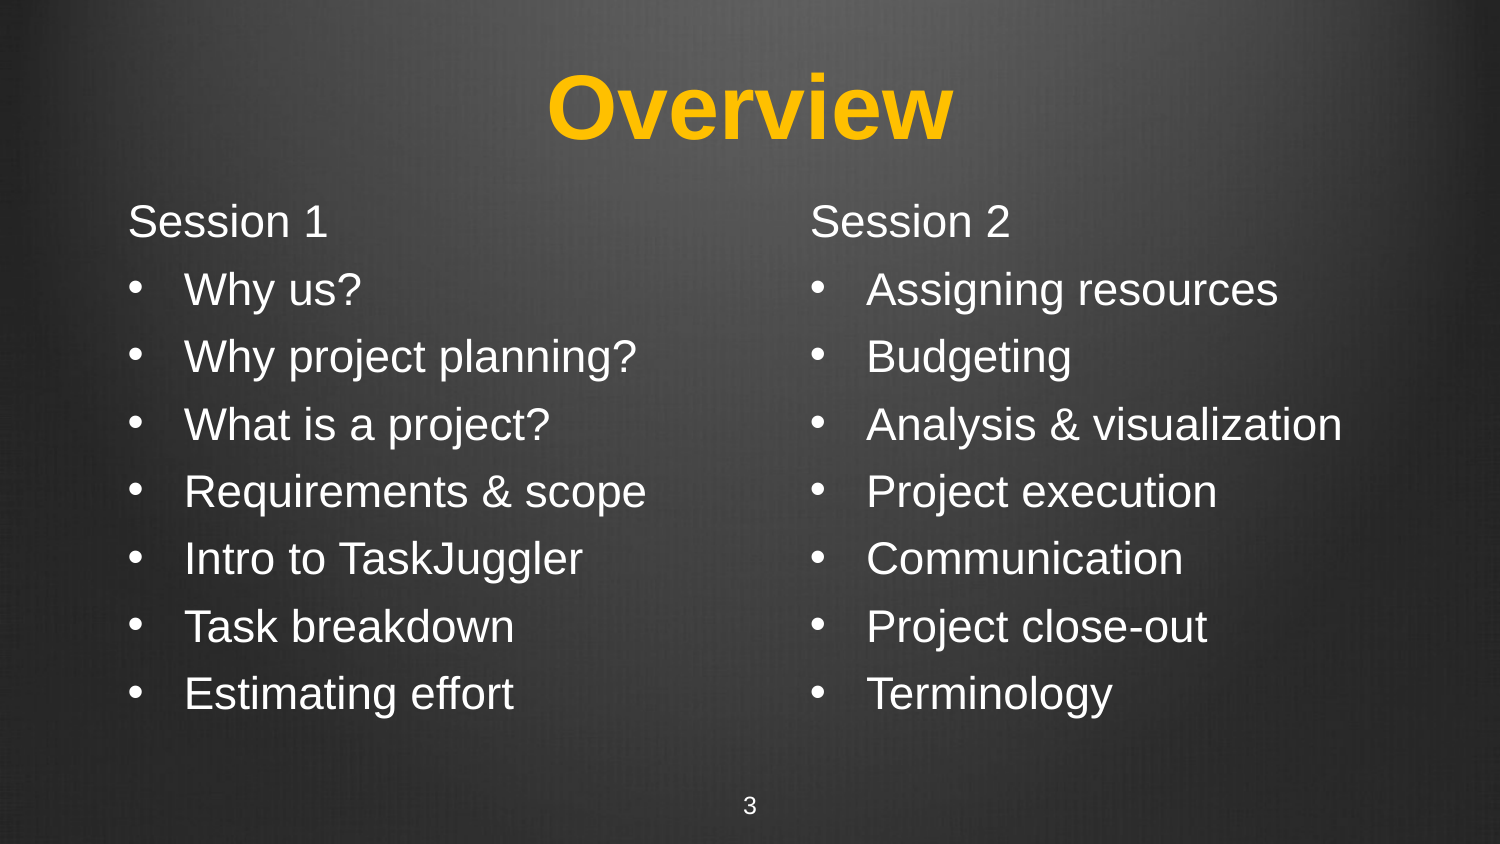

# Overview
Session 1
Why us?
Why project planning?
What is a project?
Requirements & scope
Intro to TaskJuggler
Task breakdown
Estimating effort

Session 2
Assigning resources
Budgeting
Analysis & visualization
Project execution
Communication
Project close-out
Terminology

3